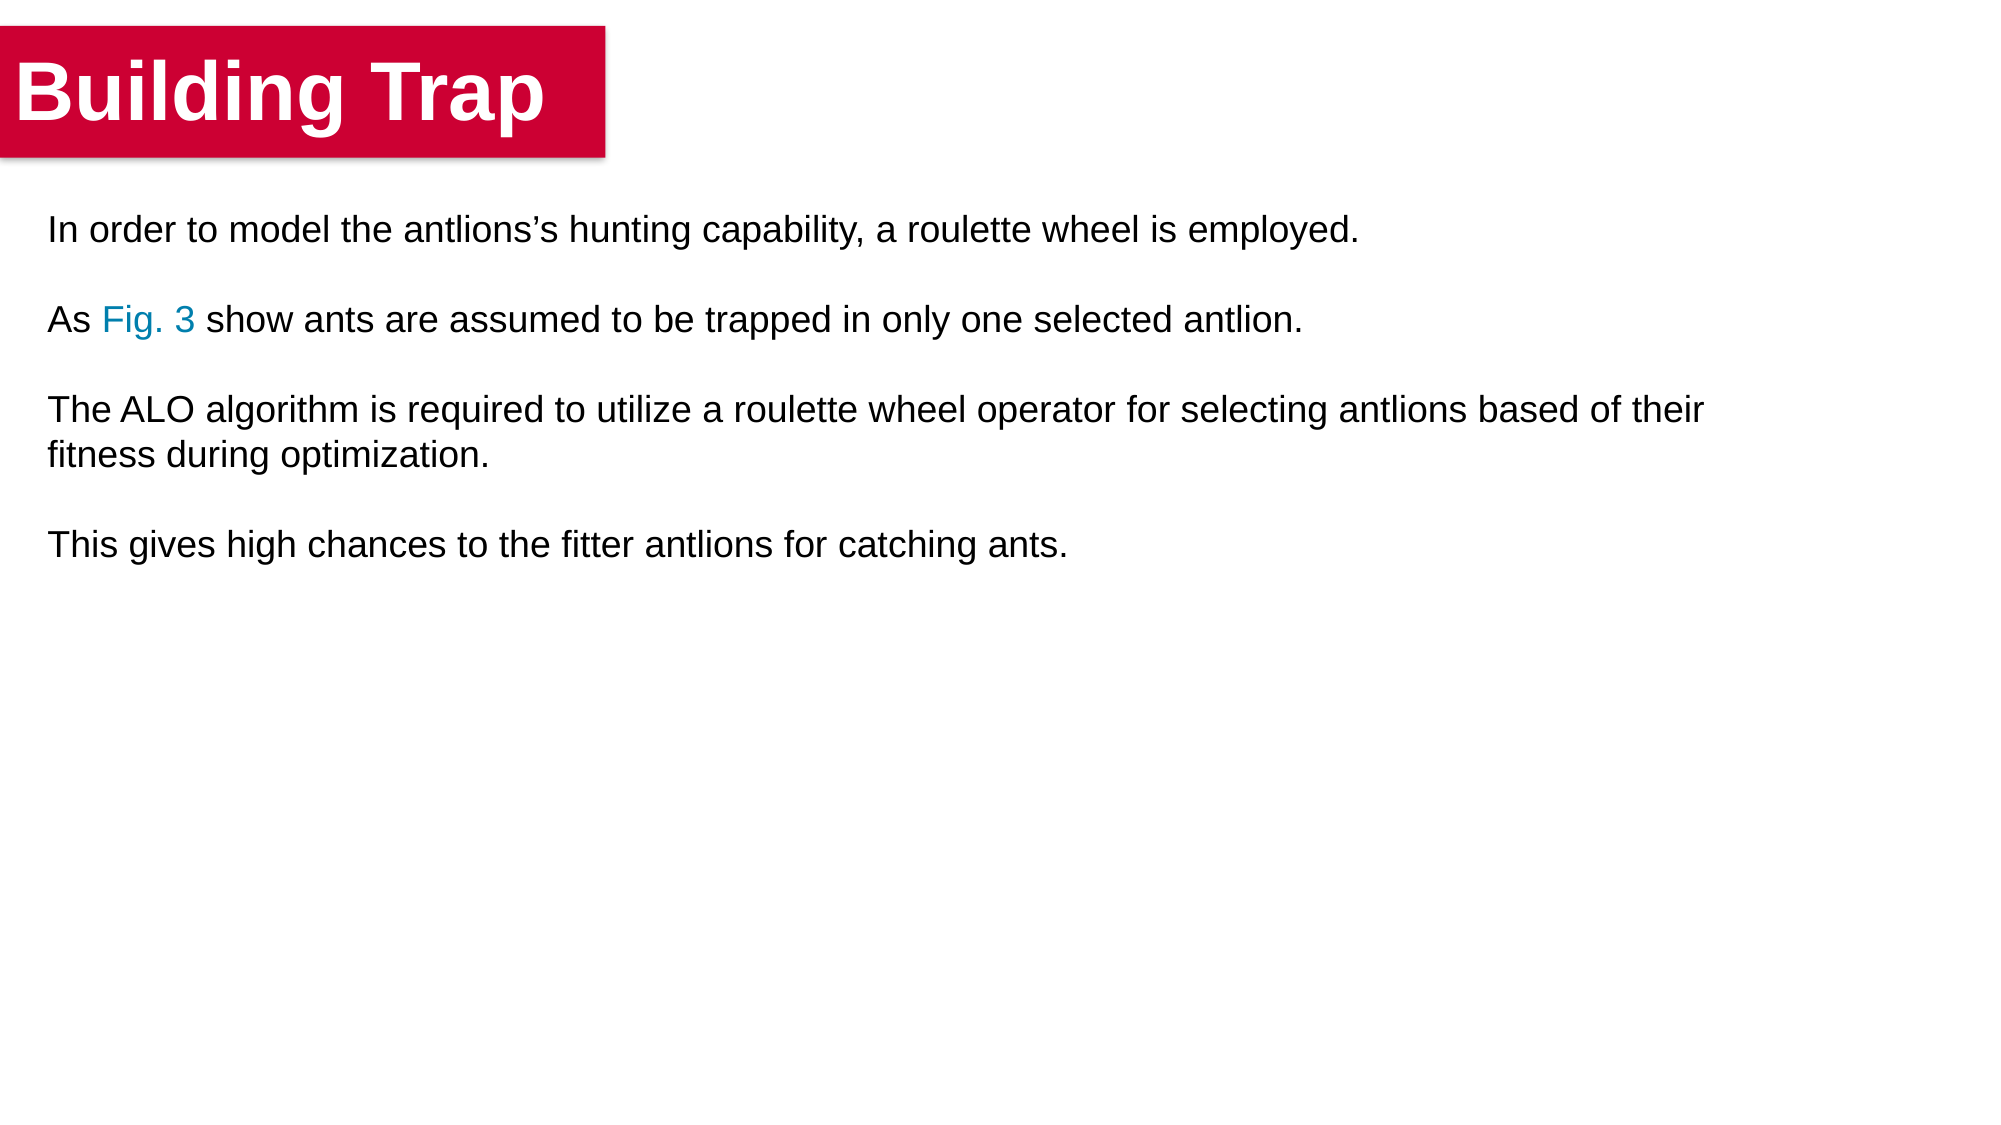

Building Trap
In order to model the antlions’s hunting capability, a roulette wheel is employed.

As Fig. 3 show ants are assumed to be trapped in only one selected antlion.

The ALO algorithm is required to utilize a roulette wheel operator for selecting antlions based of their
fitness during optimization.

This gives high chances to the fitter antlions for catching ants.